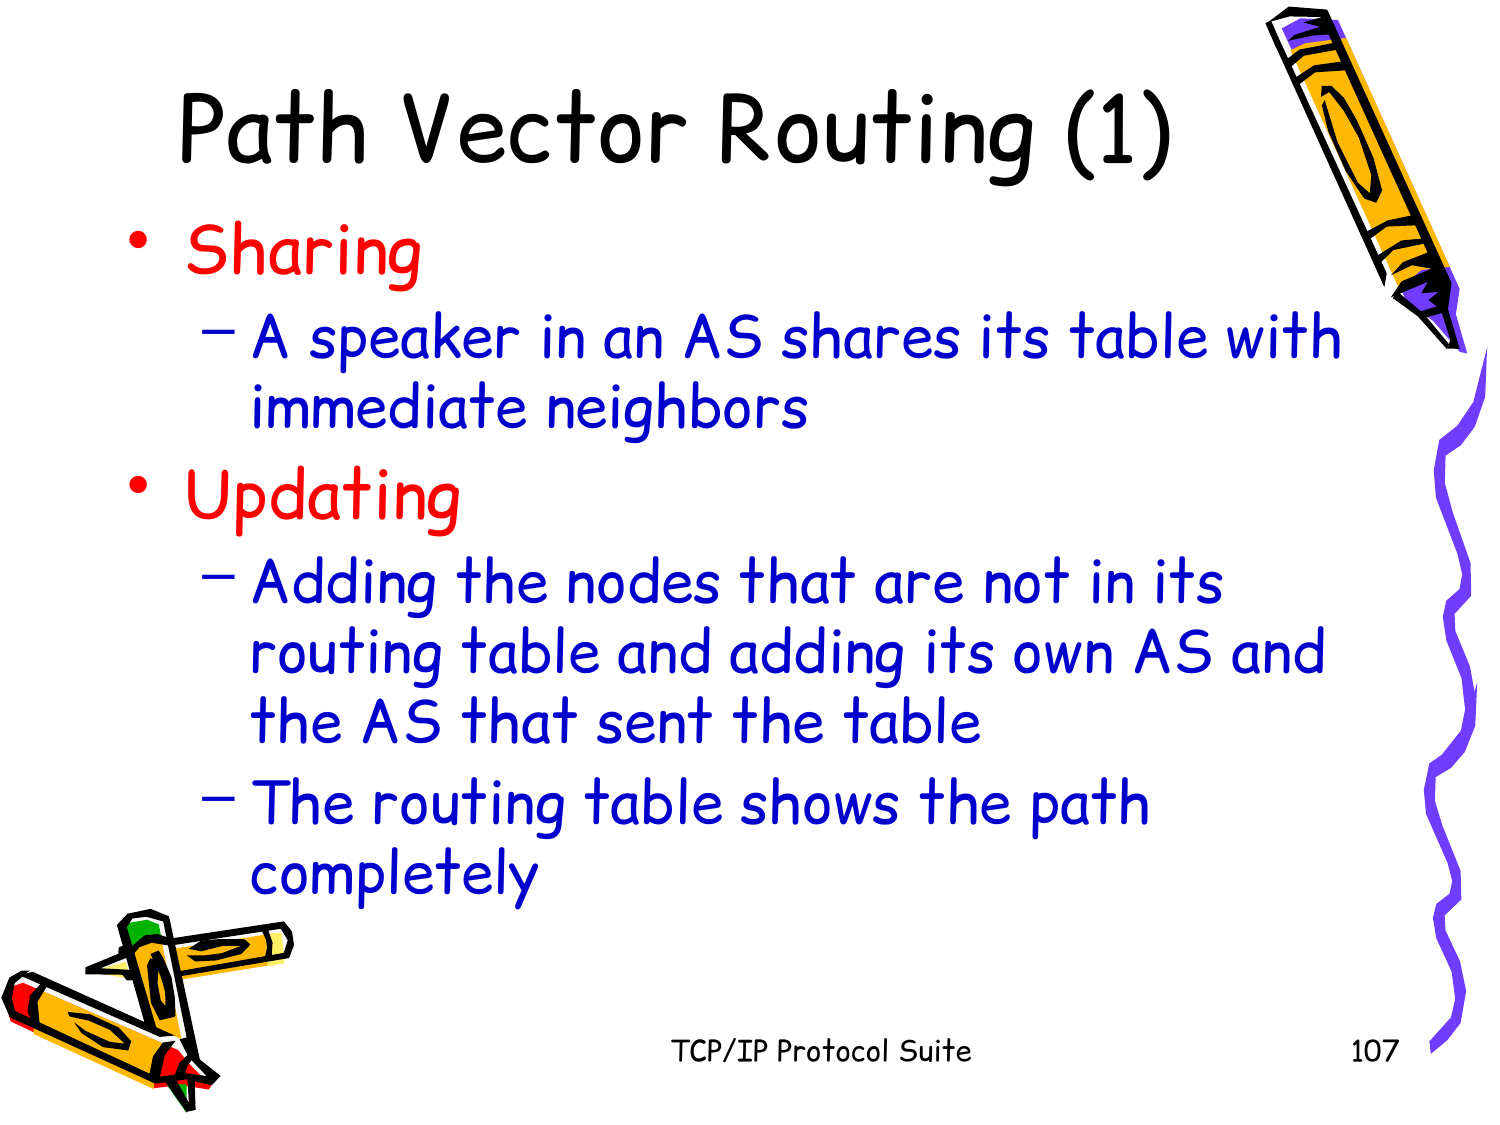

# Path Vector Routing (1)
Sharing
A speaker in an AS shares its table with immediate neighbors
Updating
Adding the nodes that are not in its routing table and adding its own AS and the AS that sent the table
The routing table shows the path completely
TCP/IP Protocol Suite
107